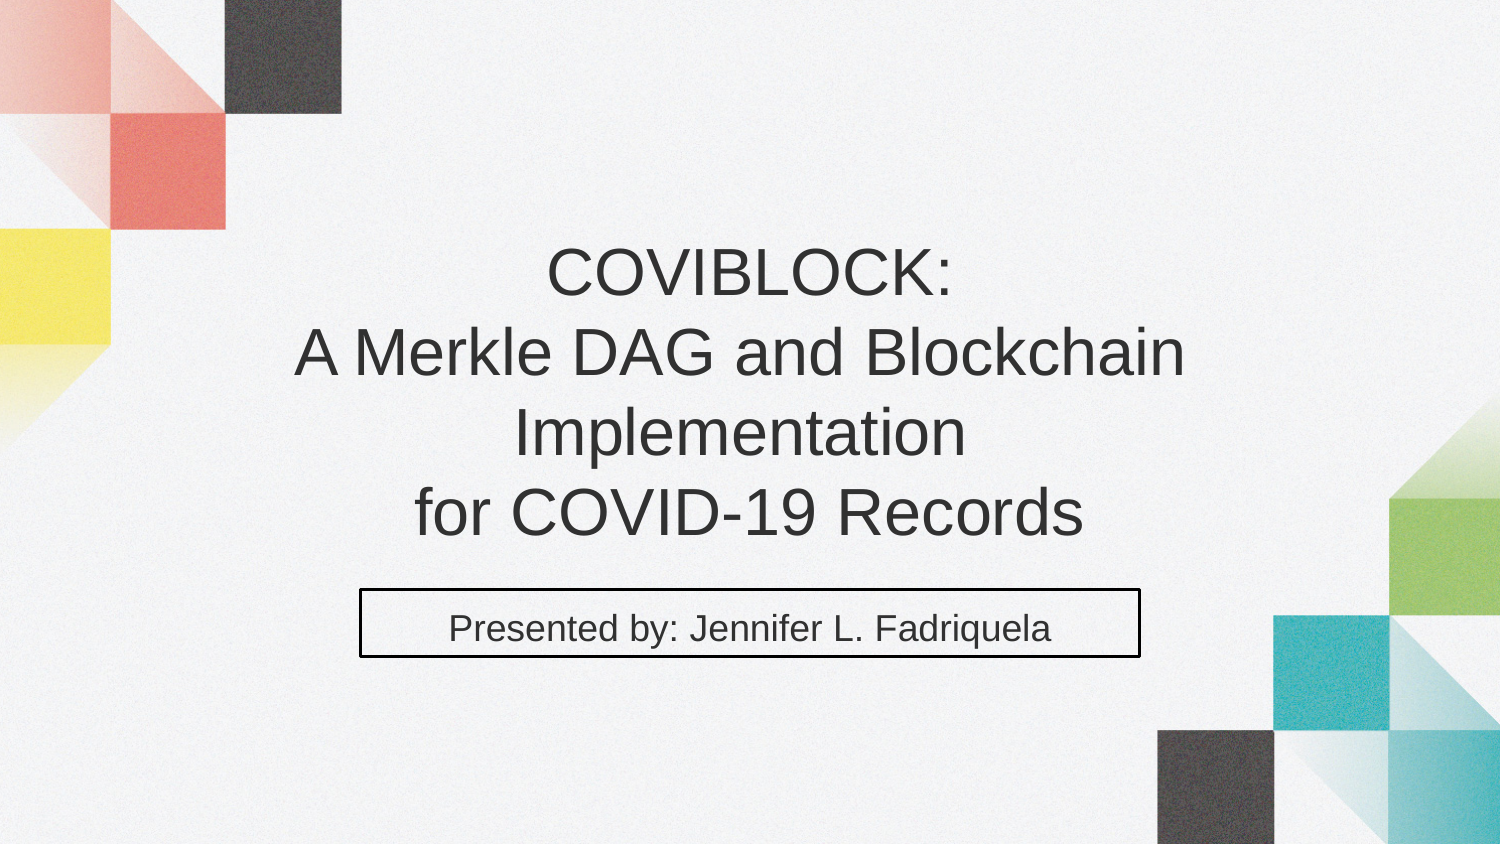

# COVIBLOCK: A Merkle DAG and Blockchain Implementation for COVID-19 Records
Presented by: Jennifer L. Fadriquela